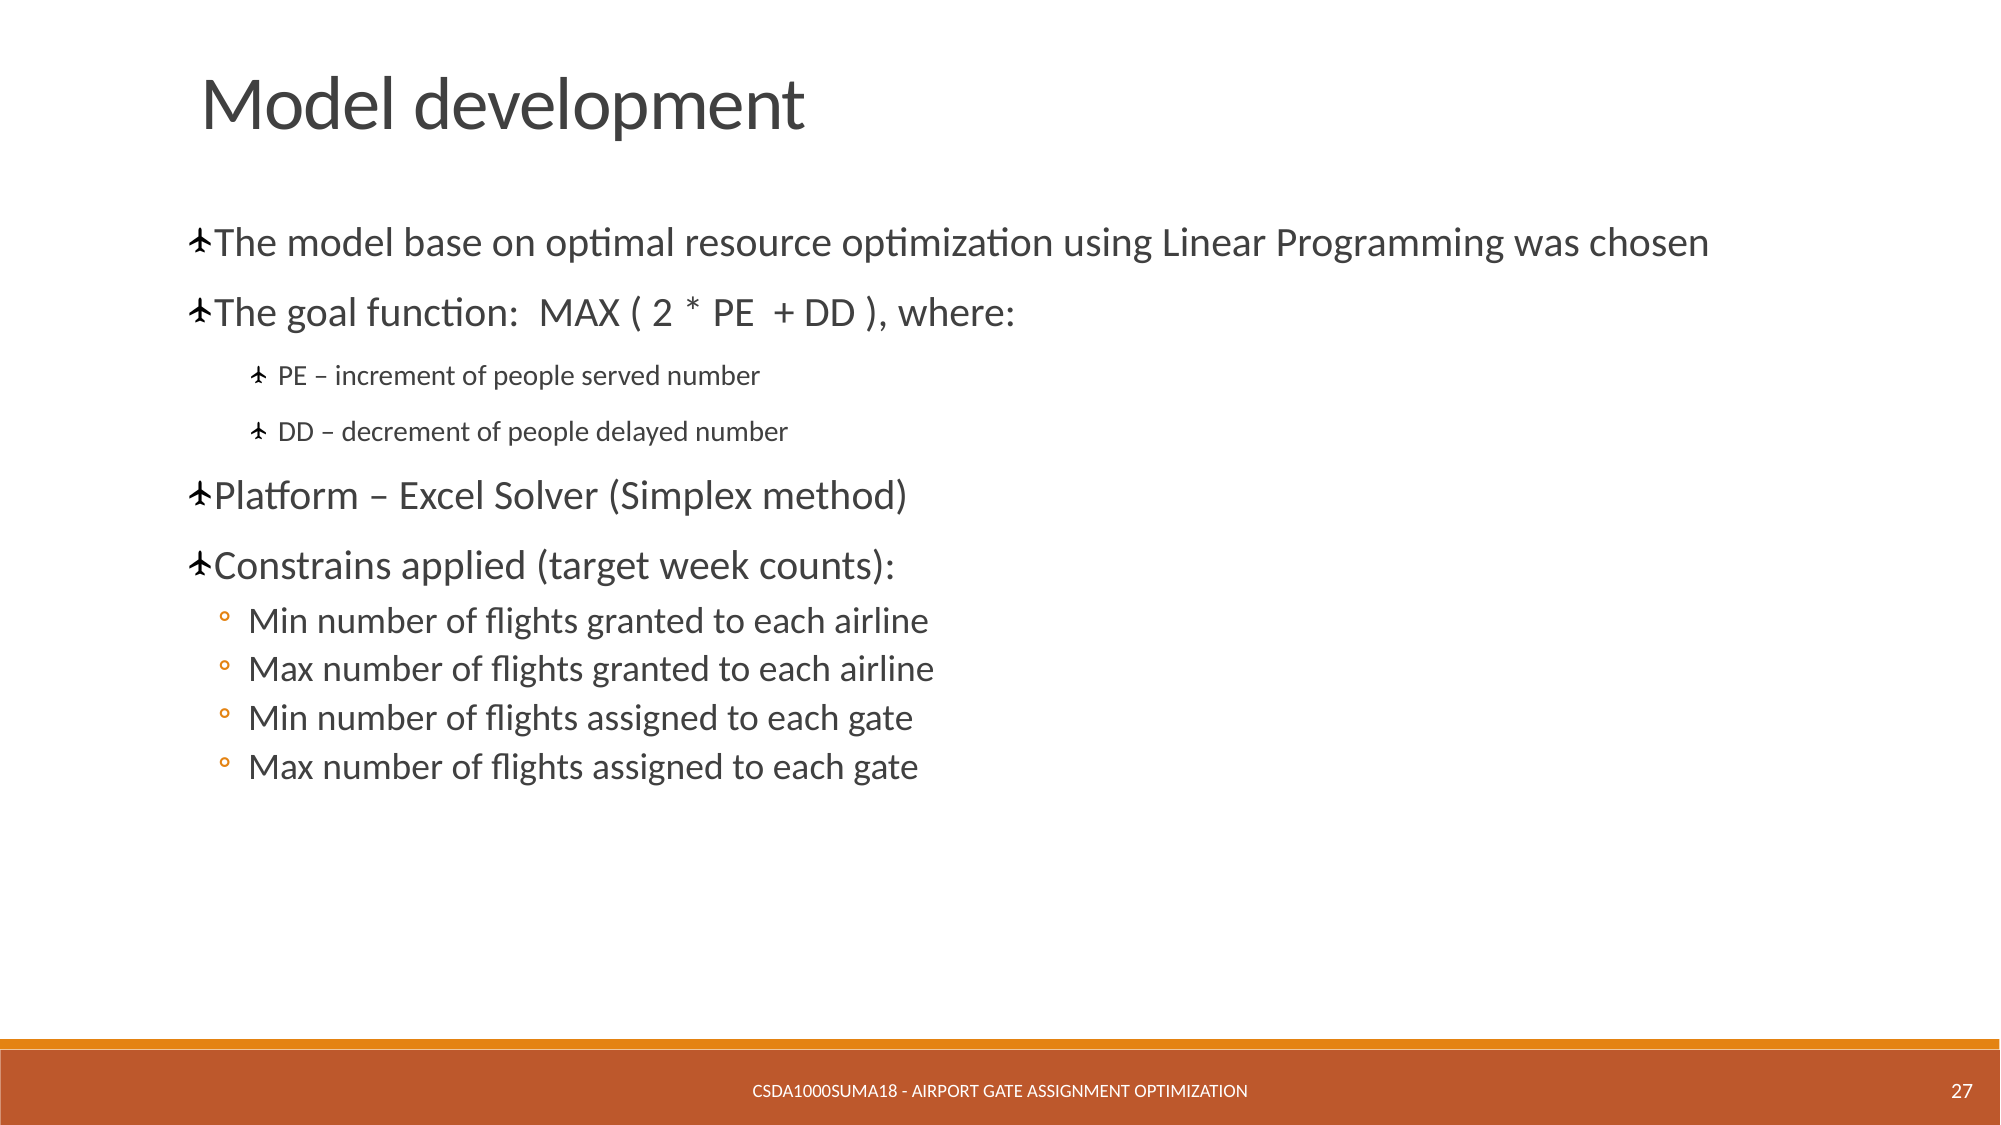

Model development
The model base on optimal resource optimization using Linear Programming was chosen
The goal function:  MAX ( 2 * PE  + DD ), where:
PE – increment of people served number
DD – decrement of people delayed number
Platform – Excel Solver (Simplex method)
Constrains applied (target week counts):
Min number of flights granted to each airline
Max number of flights granted to each airline
Min number of flights assigned to each gate
Max number of flights assigned to each gate

27
CSDA1000SUMA18 - Airport Gate Assignment Optimization